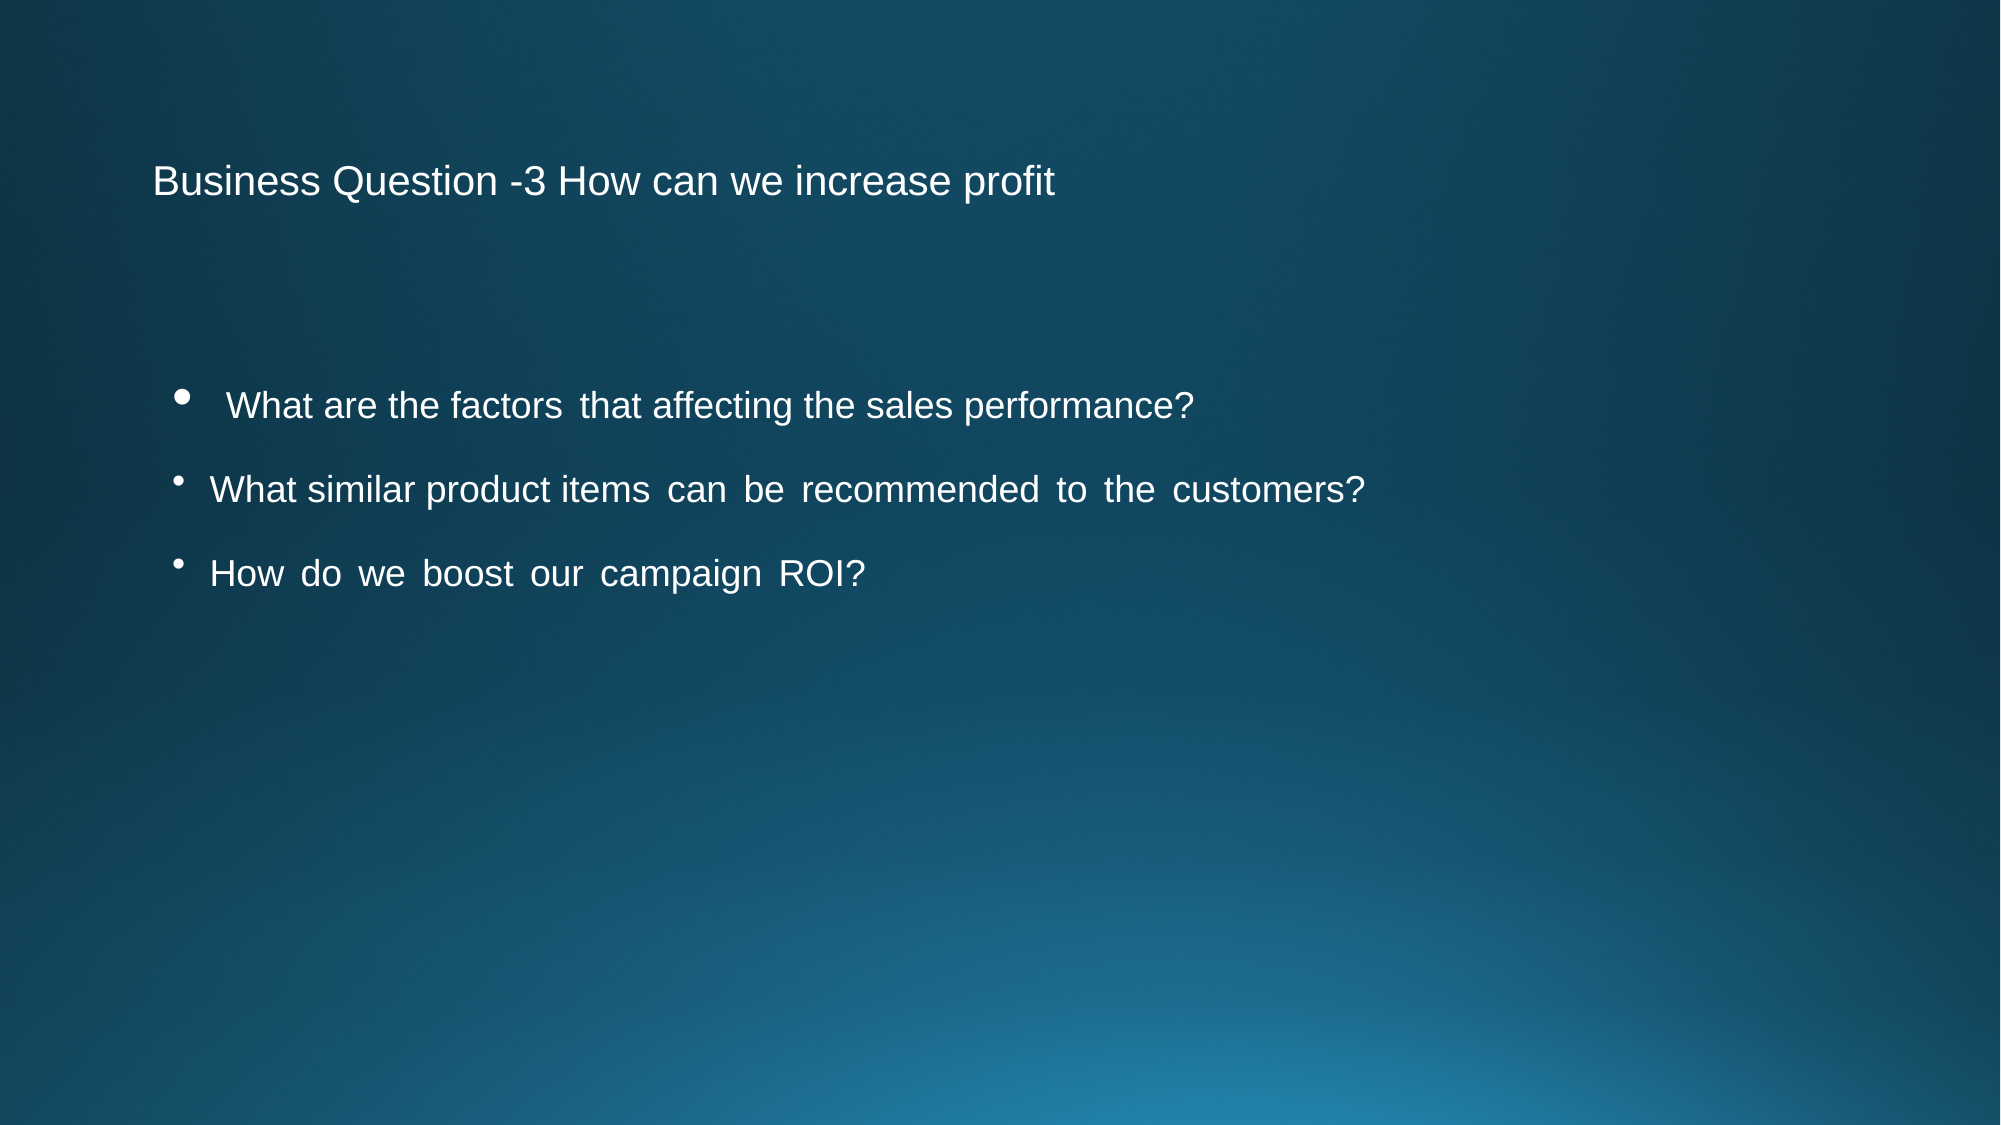

# Business Question -3 How can we increase profit

 What are the factors that affecting the sales performance?
What similar product items can be recommended to the customers?
How do we boost our campaign ROI?